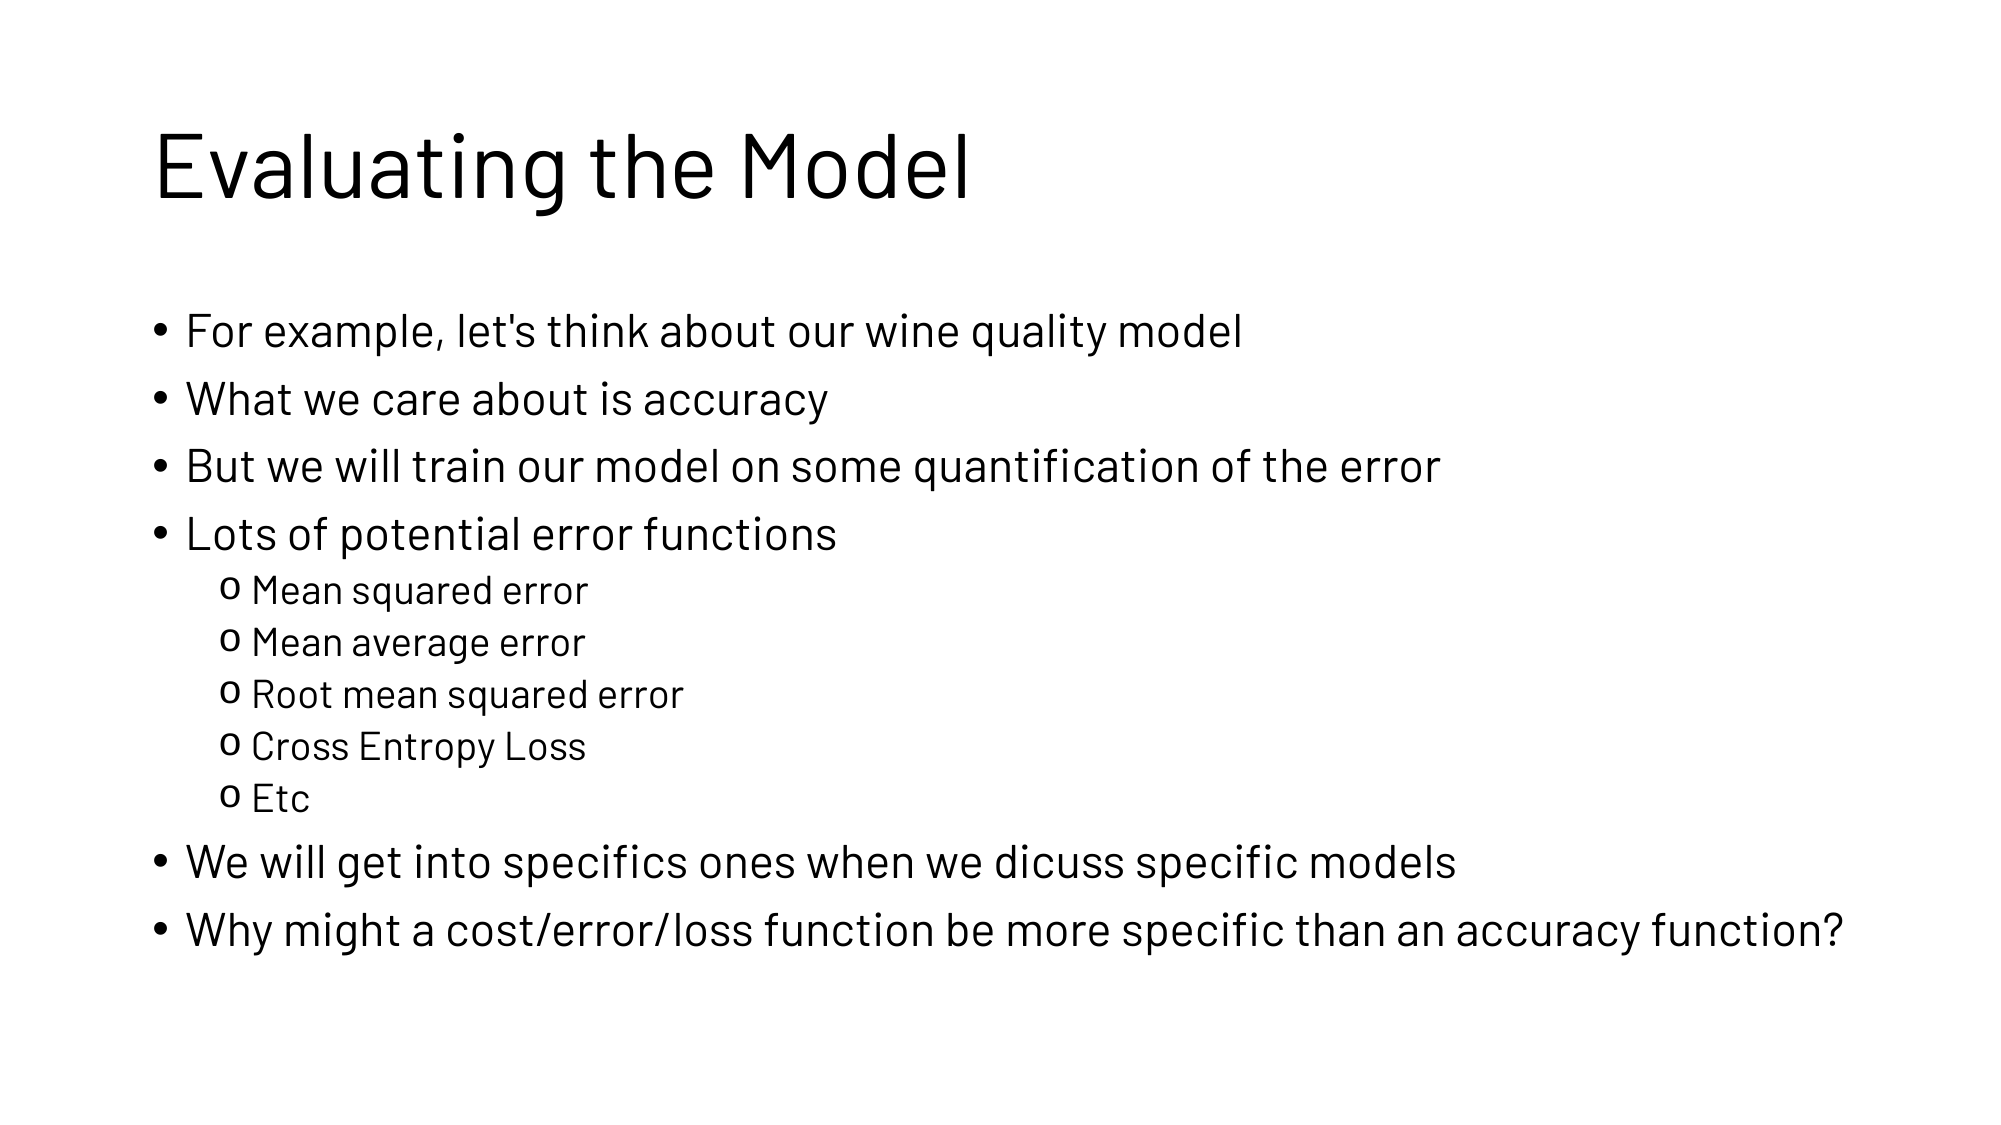

# Evaluating the Model
For example, let's think about our wine quality model
What we care about is accuracy
But we will train our model on some quantification of the error
Lots of potential error functions
Mean squared error
Mean average error
Root mean squared error
Cross Entropy Loss
Etc
We will get into specifics ones when we dicuss specific models
Why might a cost/error/loss function be more specific than an accuracy function?